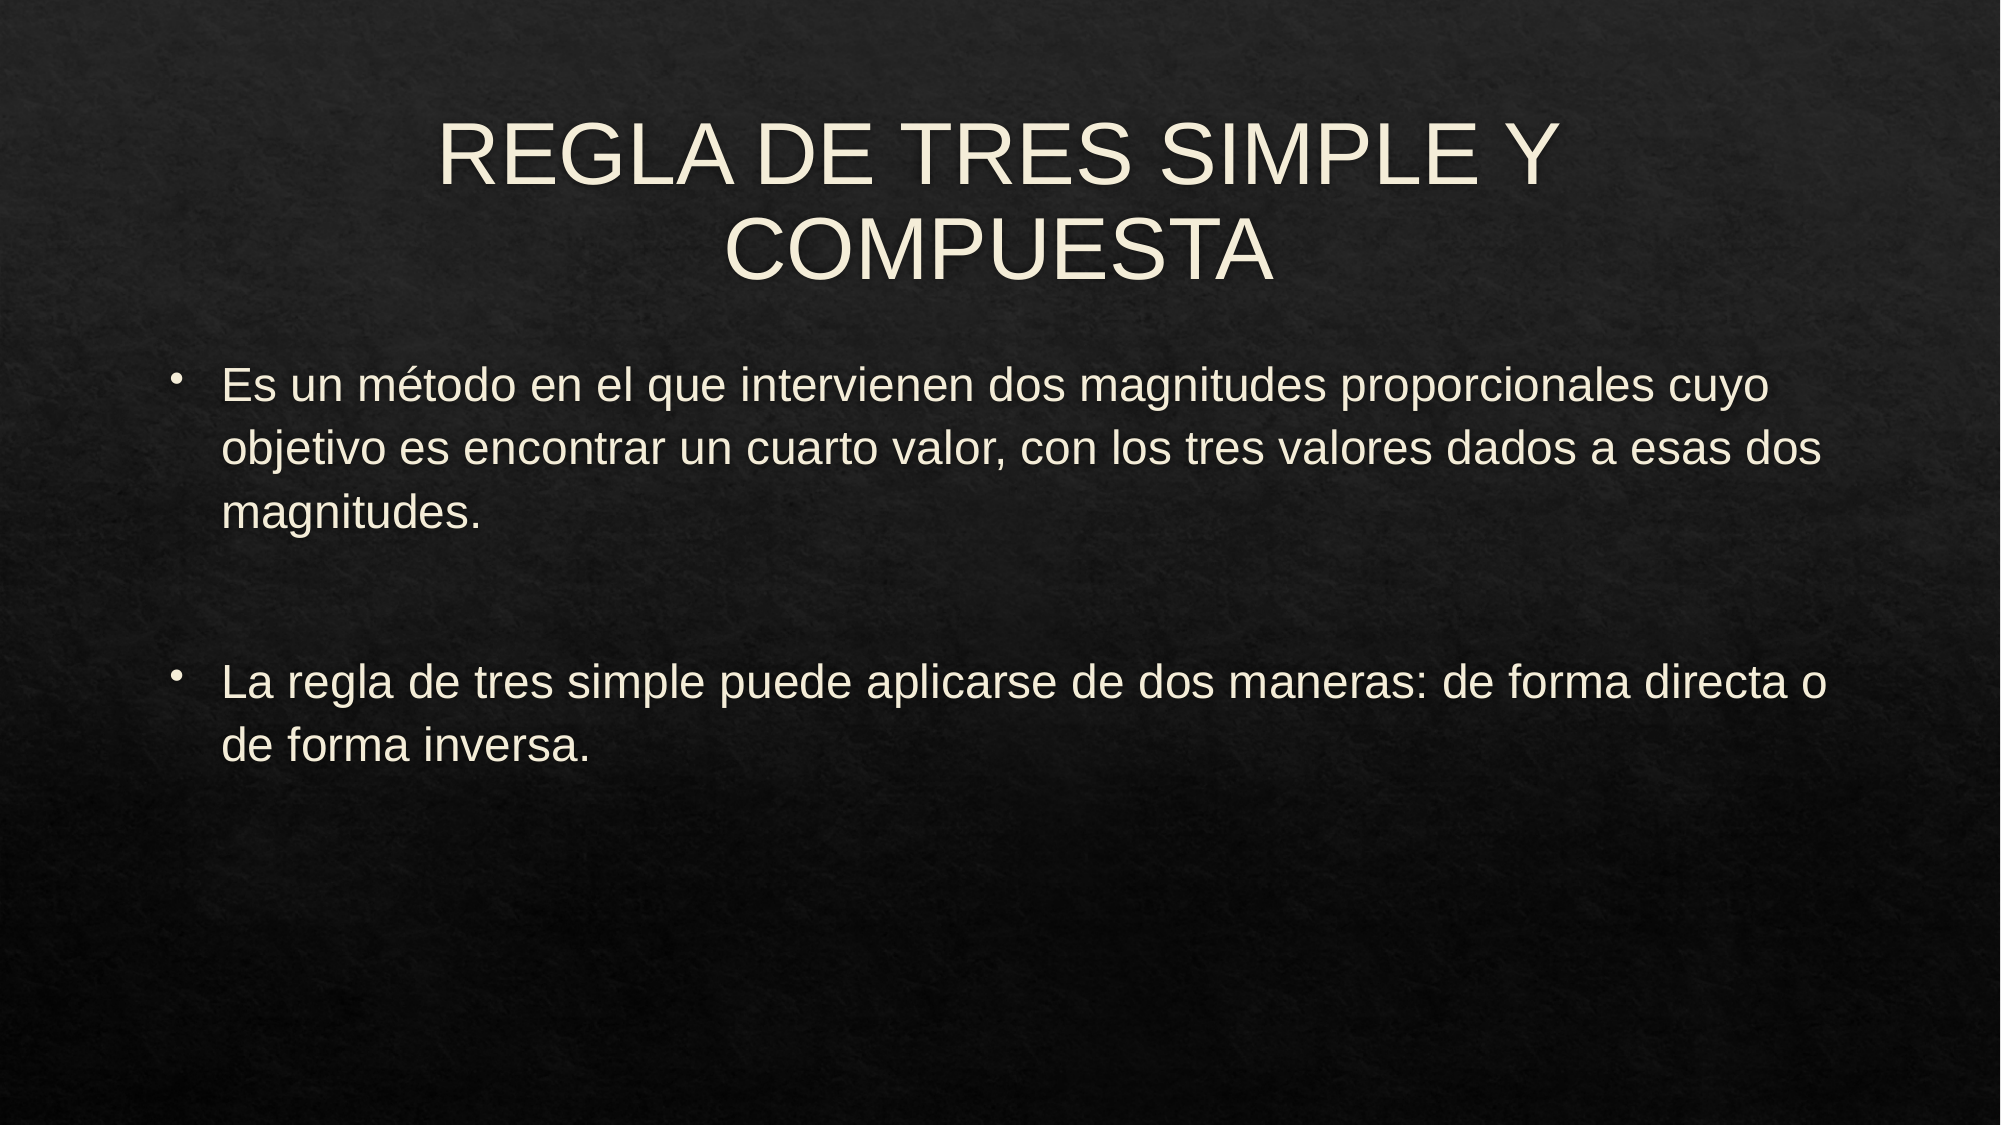

# REGLA DE TRES SIMPLE Y COMPUESTA
Es un método en el que intervienen dos magnitudes proporcionales cuyo objetivo es encontrar un cuarto valor, con los tres valores dados a esas dos magnitudes.

La regla de tres simple puede aplicarse de dos maneras: de forma directa o de forma inversa.